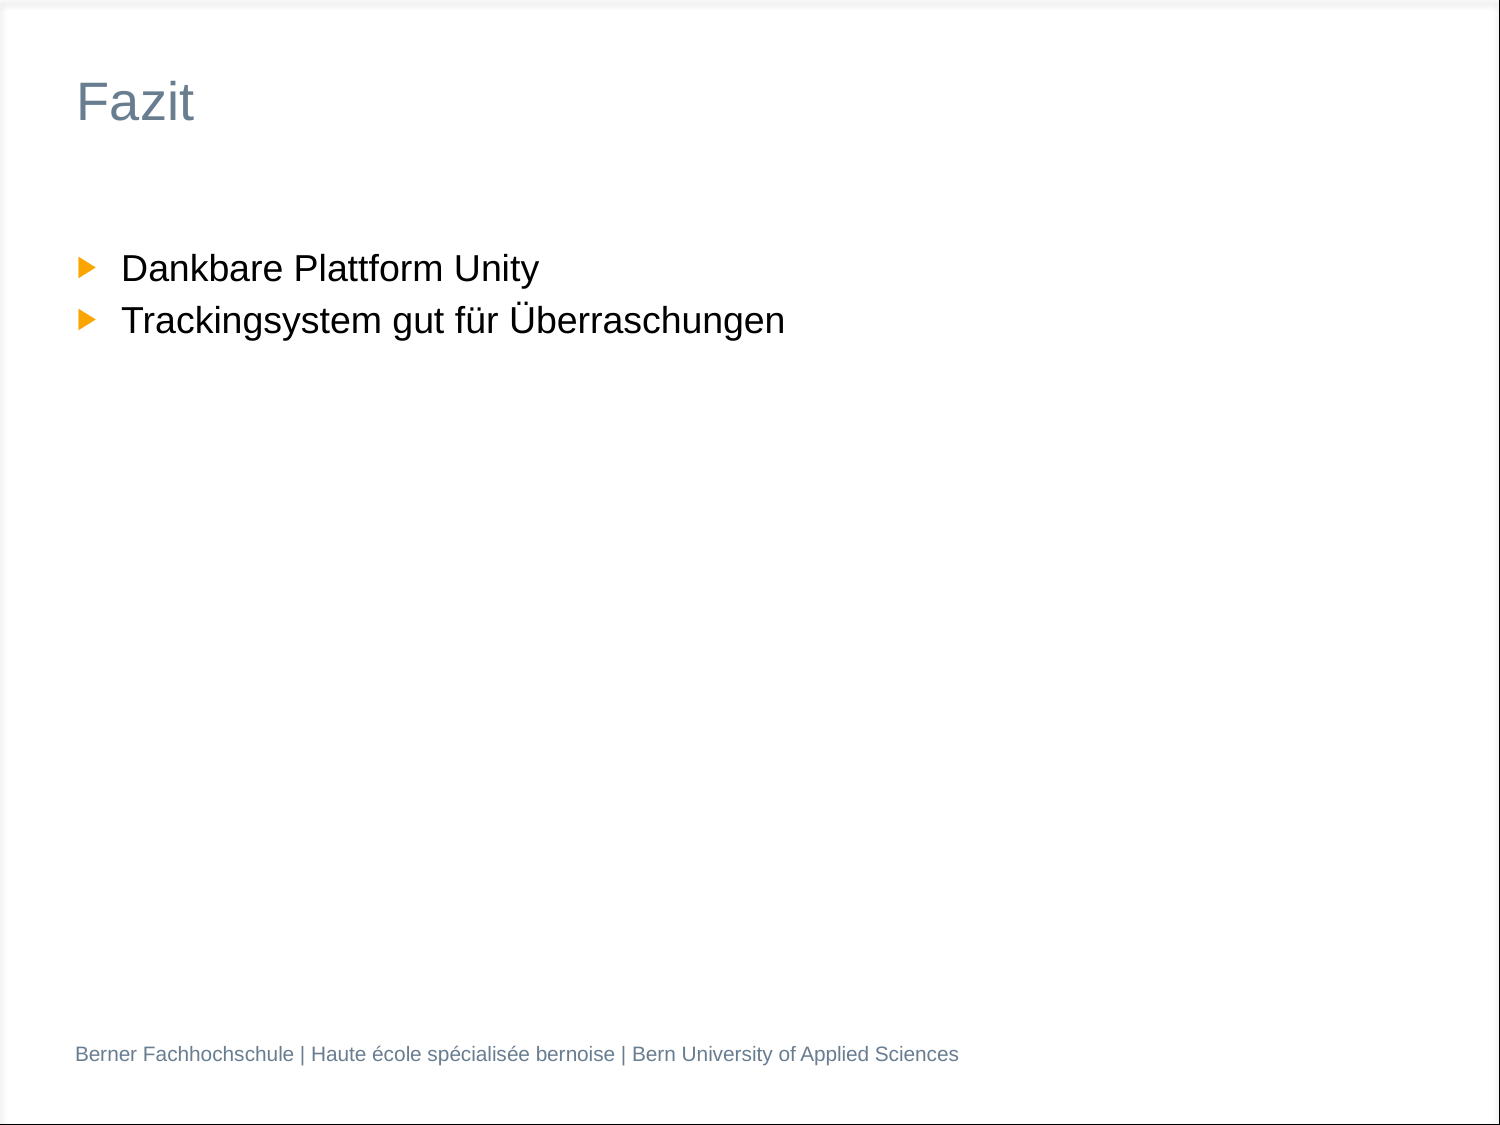

# Fazit
Dankbare Plattform Unity
Trackingsystem gut für Überraschungen